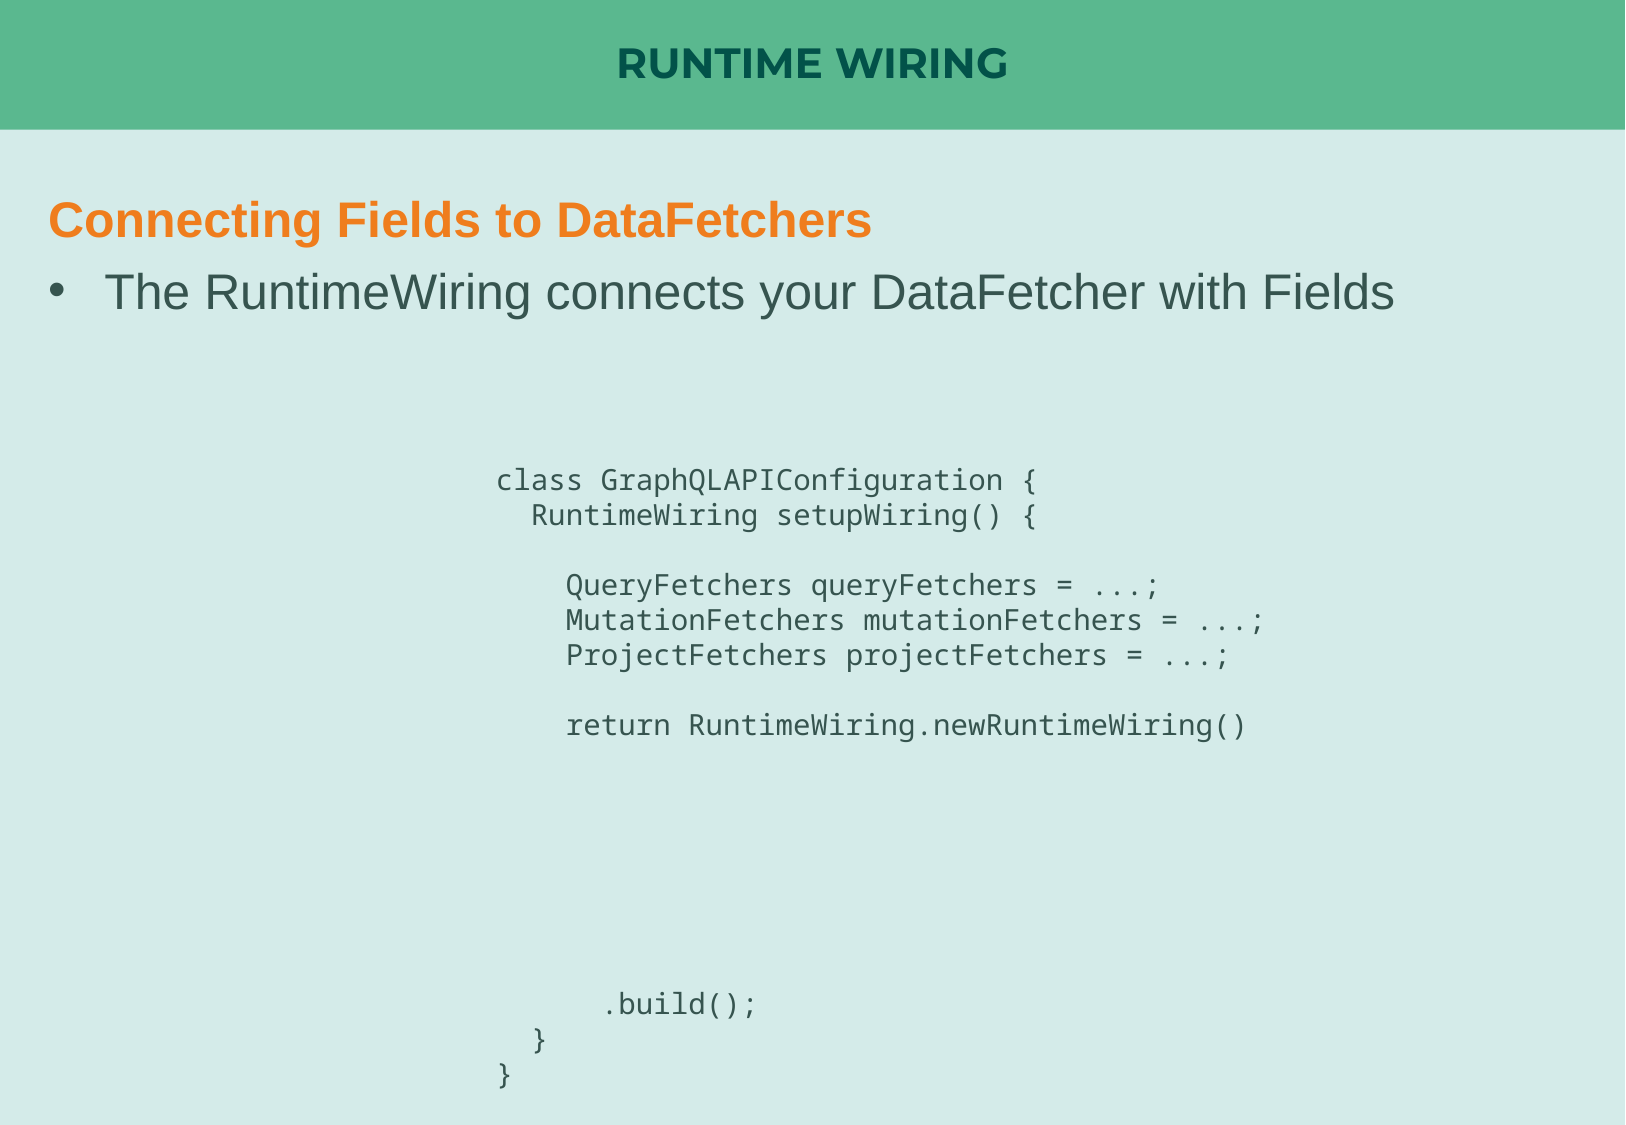

# Runtime Wiring
Connecting Fields to DataFetchers
The RuntimeWiring connects your DataFetcher with Fields

class GraphQLAPIConfiguration {
  RuntimeWiring setupWiring() {

    QueryFetchers queryFetchers = ...;
    MutationFetchers mutationFetchers = ...;
    ProjectFetchers projectFetchers = ...;

    return RuntimeWiring.newRuntimeWiring()

      .build();
  }
}